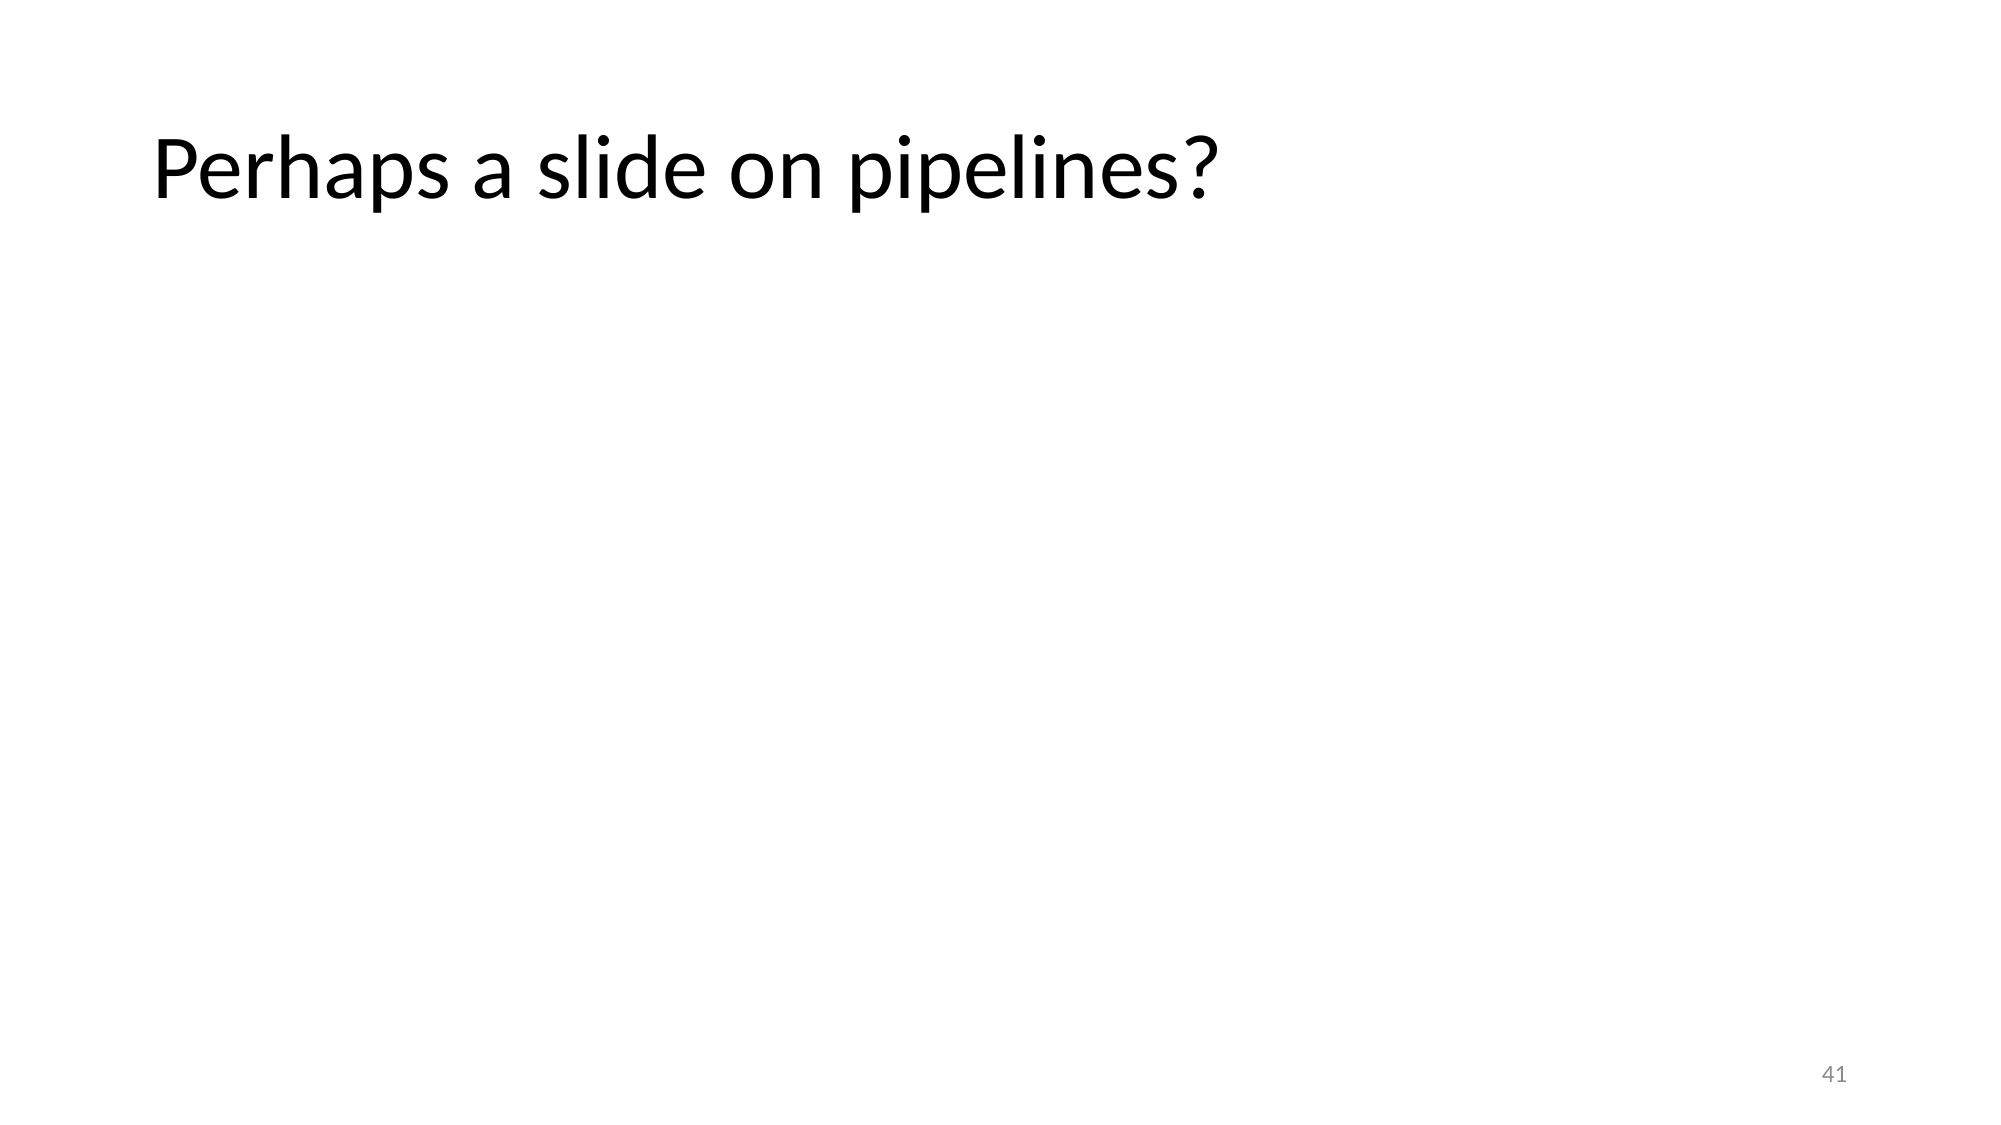

# Perhaps a slide on pipelines?

41